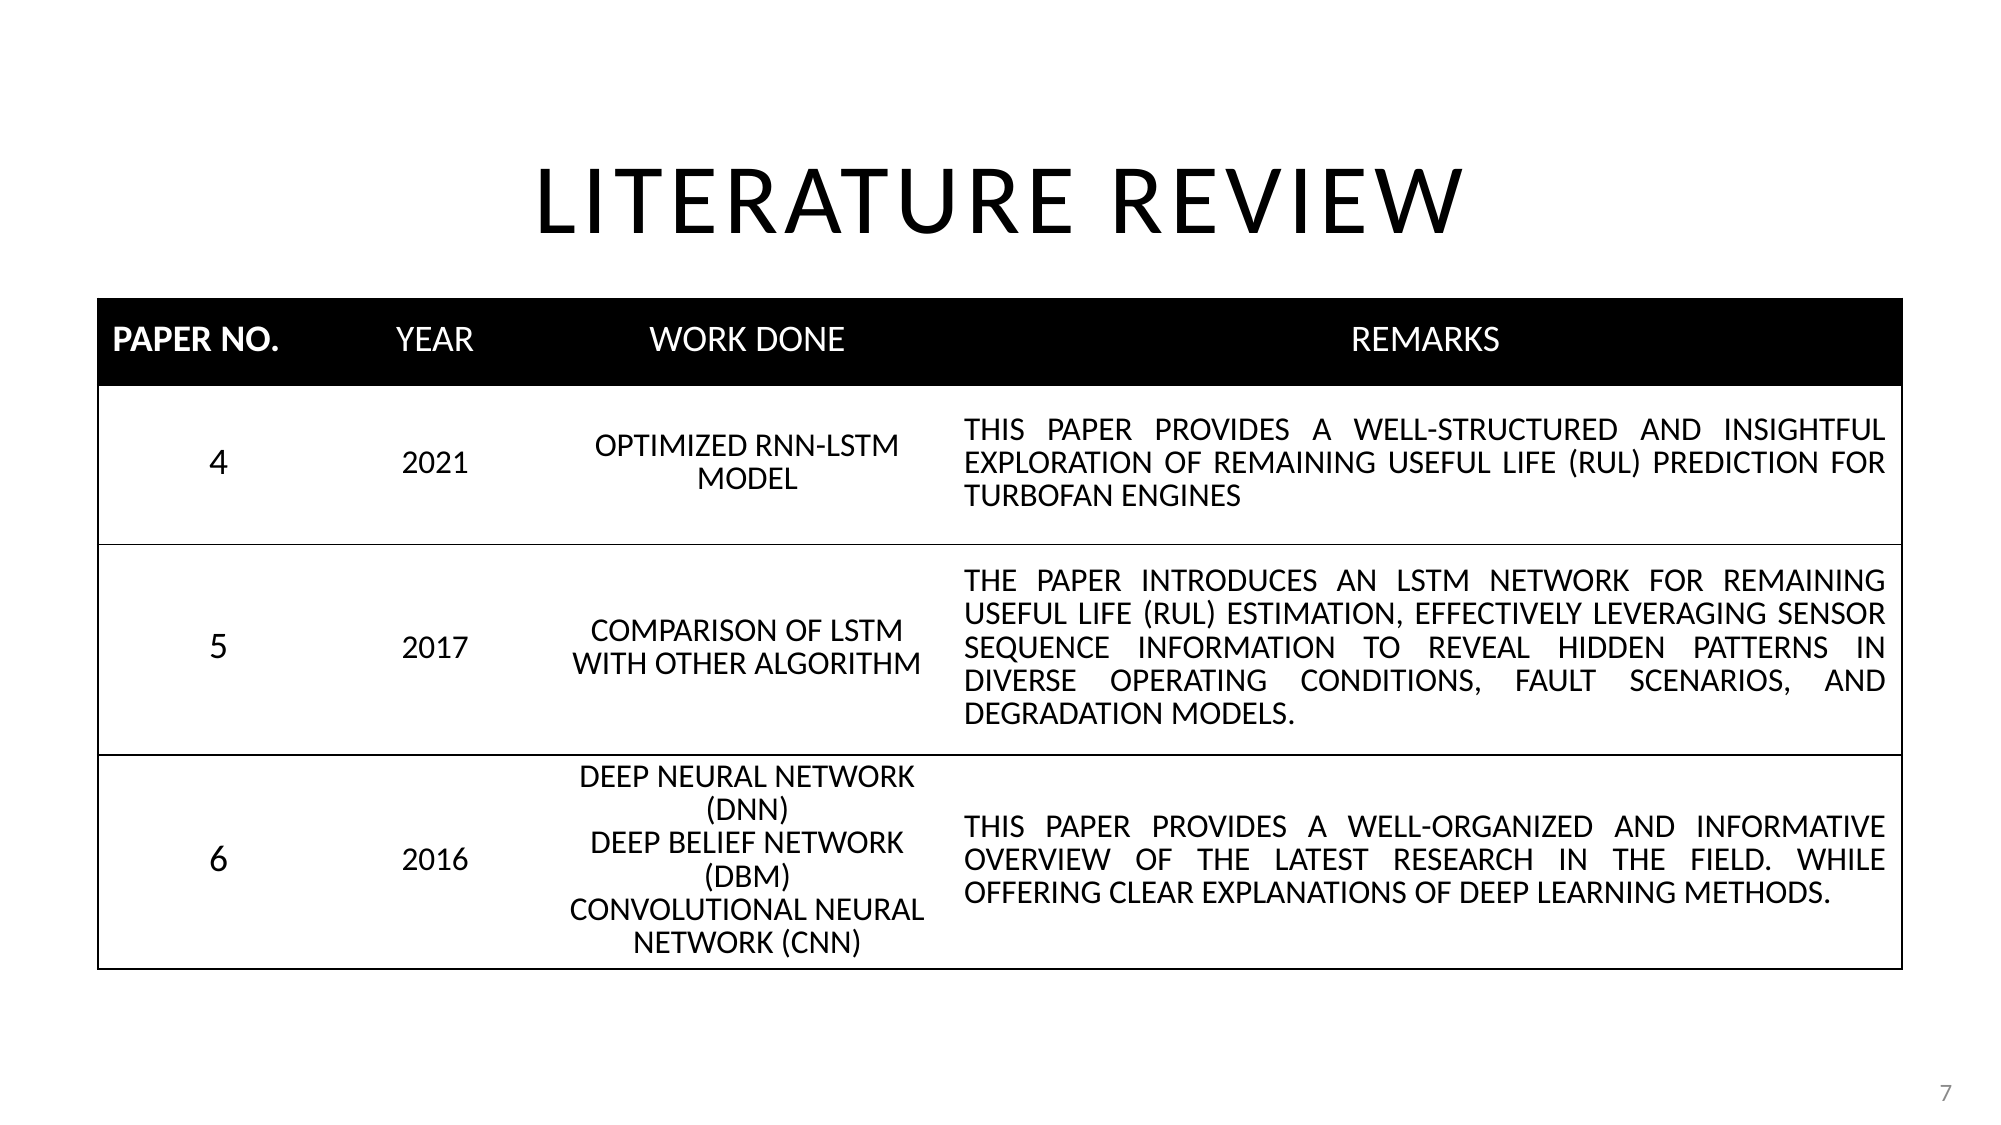

# Literature Review
| PAPER NO. | YEAR | WORK DONE | REMARKS |
| --- | --- | --- | --- |
| 4 | 2021 | Optimized RNN-LSTM Model | This paper provides a well-structured and insightful exploration of remaining useful life (RUL) prediction for turbofan engines |
| 5 | 2017 | Comparison of LSTM with other algorithm | The paper introduces an LSTM network for Remaining Useful Life (RUL) estimation, effectively leveraging sensor sequence information to reveal hidden patterns in diverse operating conditions, fault scenarios, and degradation models. |
| 6 | 2016 | Deep Neural Network (DNN) Deep Belief Network (DBM) Convolutional Neural Network (CNN) | This paper provides a well-organized and informative overview of the latest research in the field. While offering clear explanations of deep learning methods. |
7